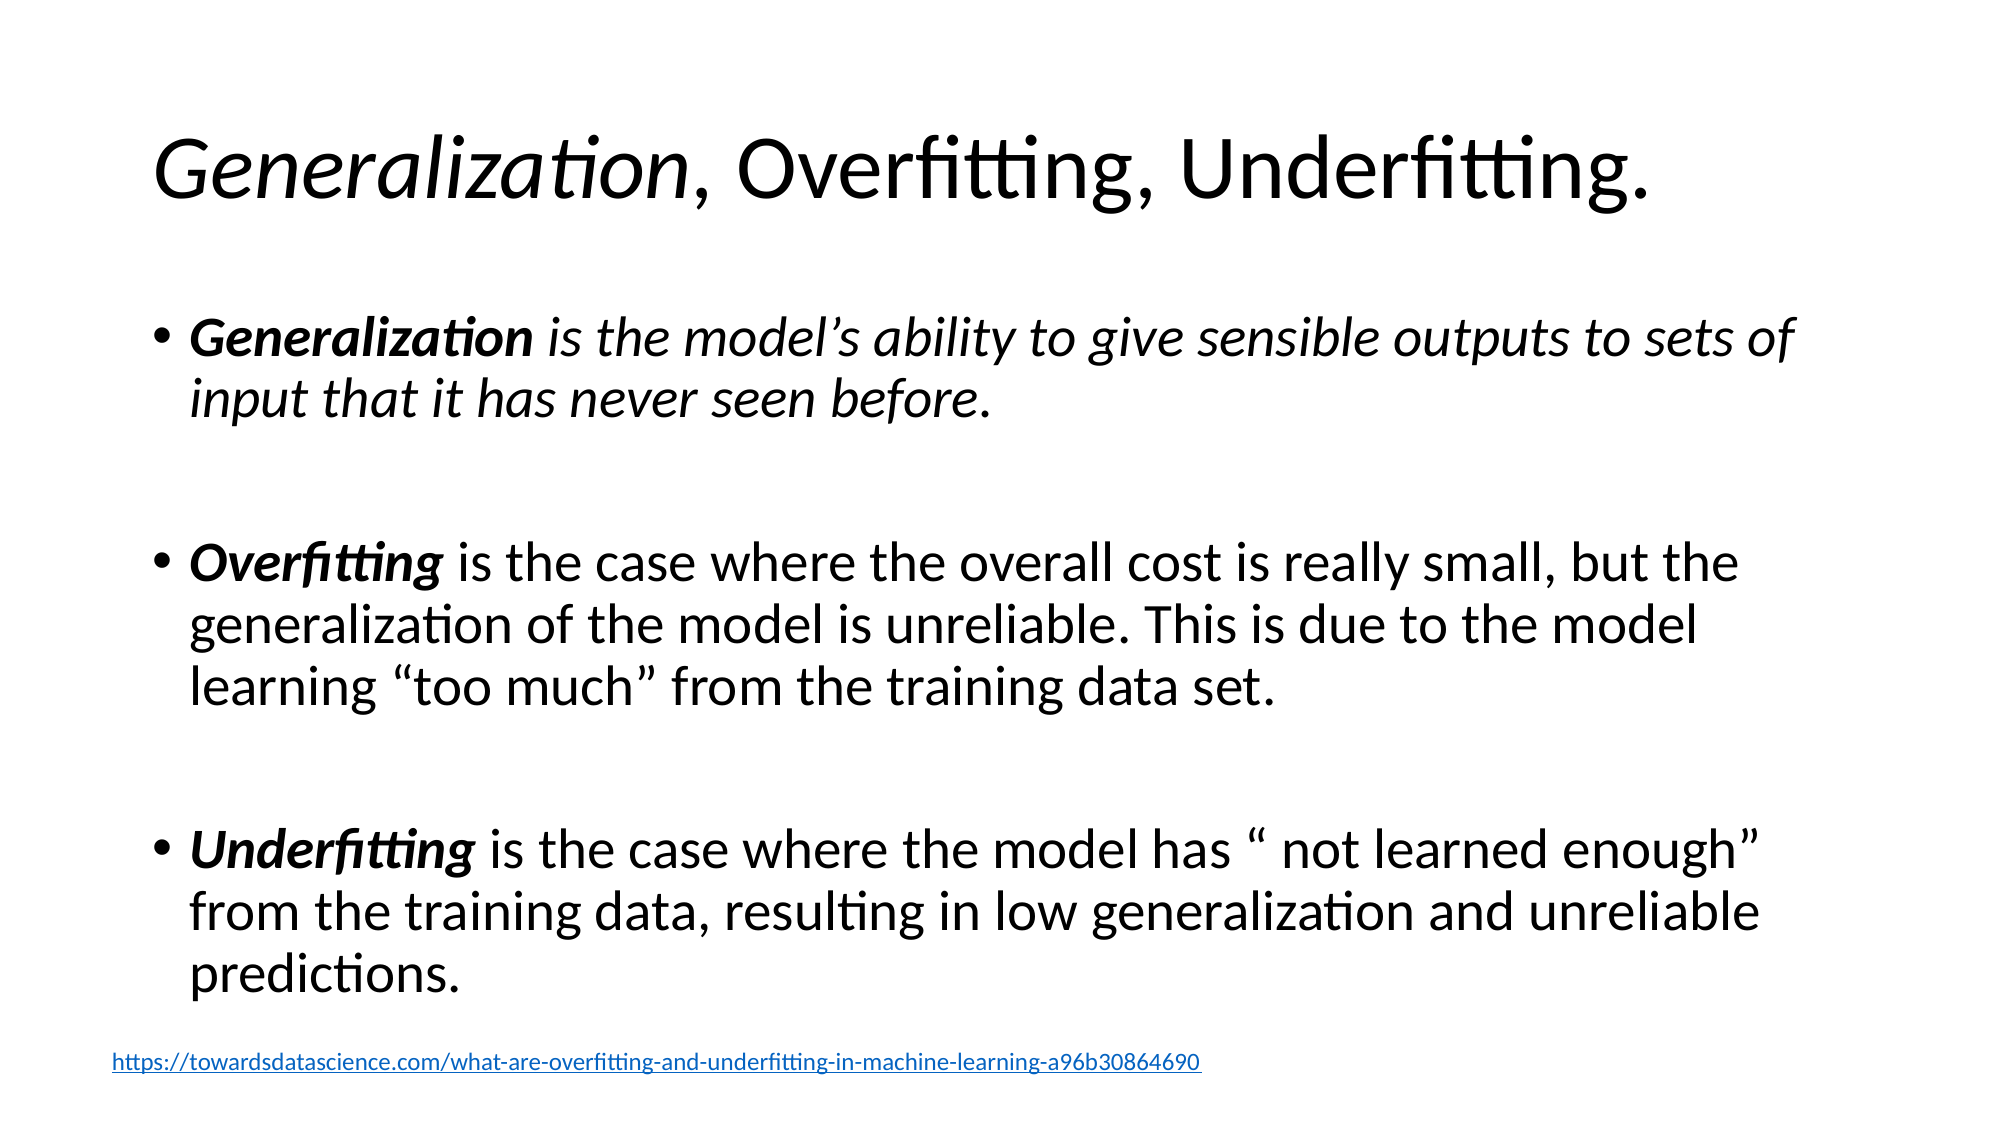

# Generalization, Overfitting, Underfitting.
Generalization is the model’s ability to give sensible outputs to sets of input that it has never seen before.

Overfitting is the case where the overall cost is really small, but the generalization of the model is unreliable. This is due to the model learning “too much” from the training data set.

Underfitting is the case where the model has “ not learned enough” from the training data, resulting in low generalization and unreliable predictions.
https://towardsdatascience.com/what-are-overfitting-and-underfitting-in-machine-learning-a96b30864690